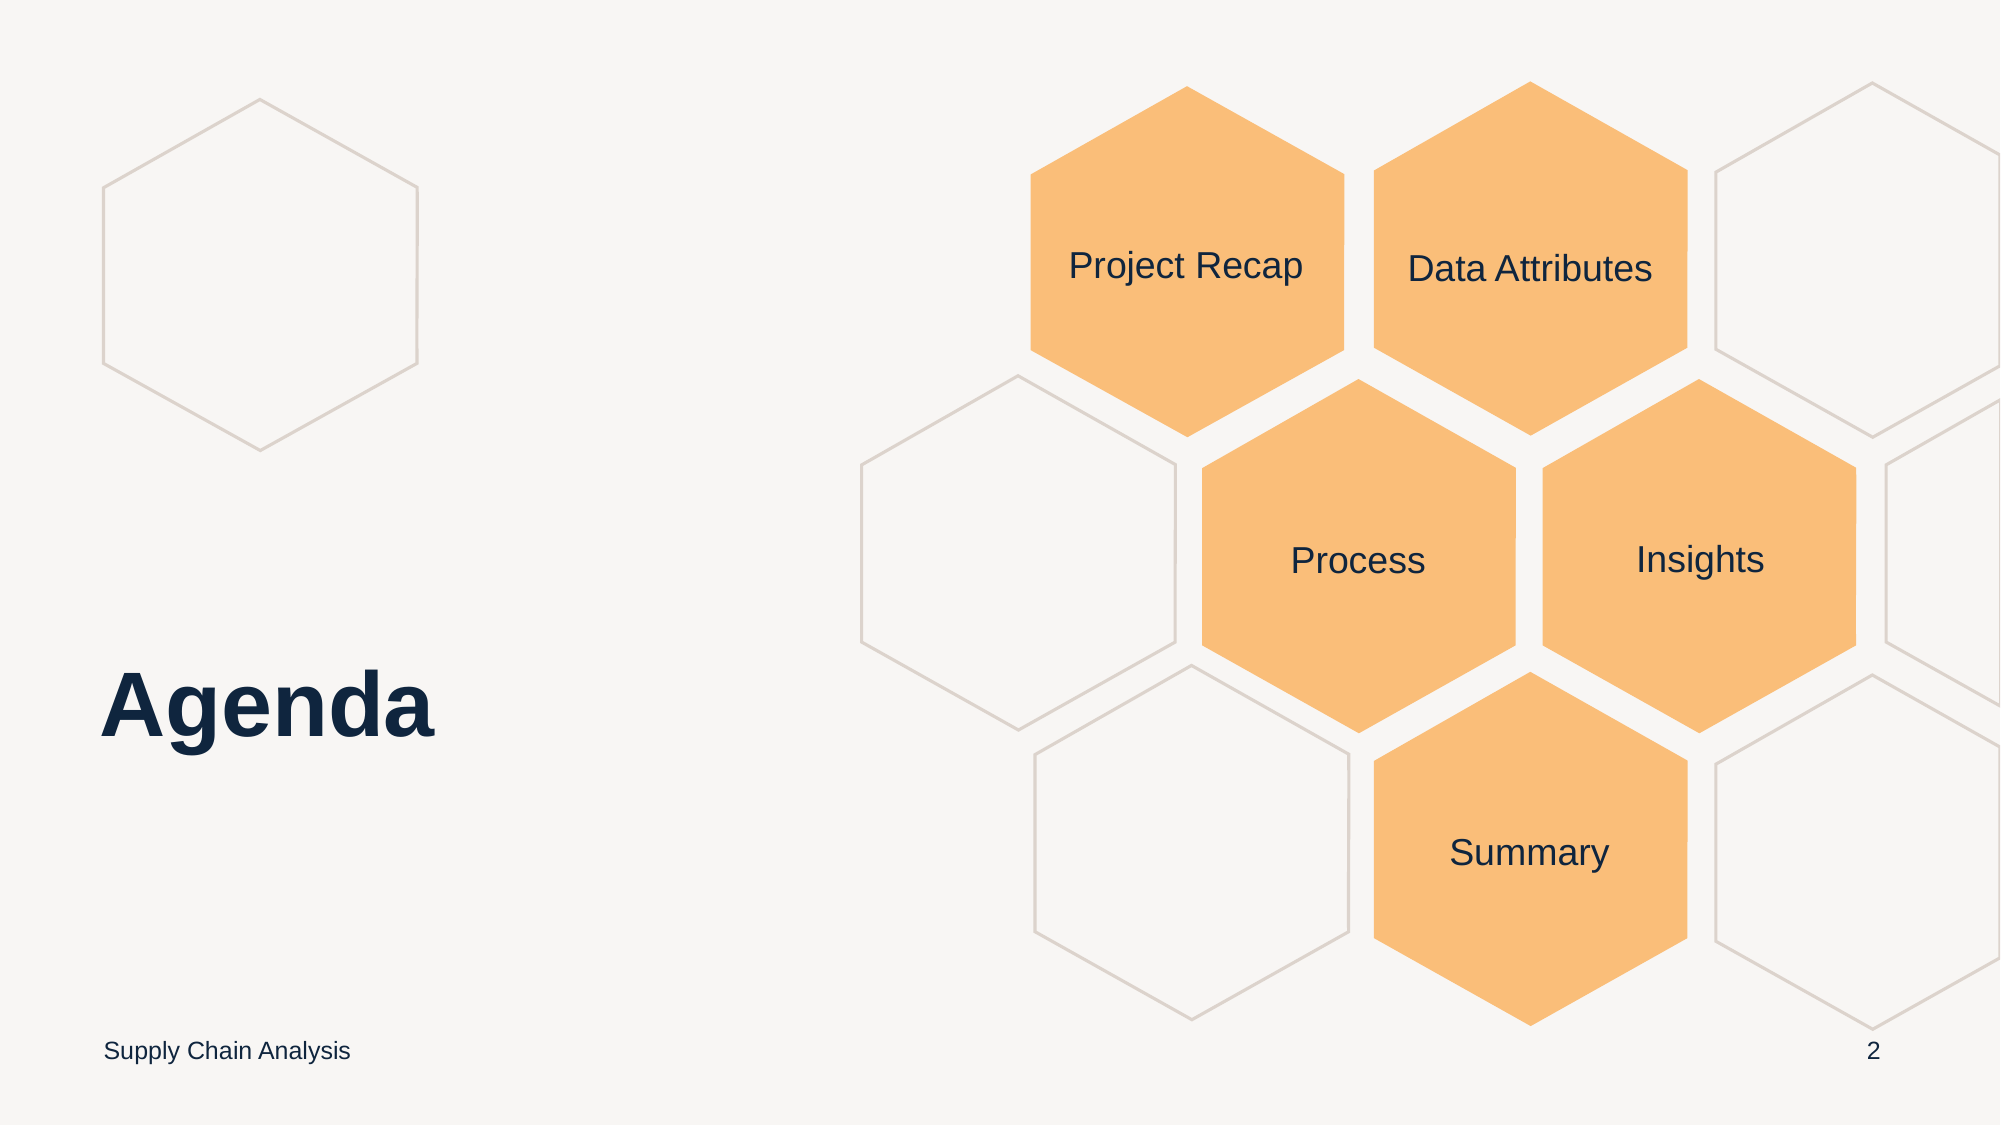

Project Recap
Data Attributes
Insights
Process
# Agenda
Summary
Supply Chain Analysis
2